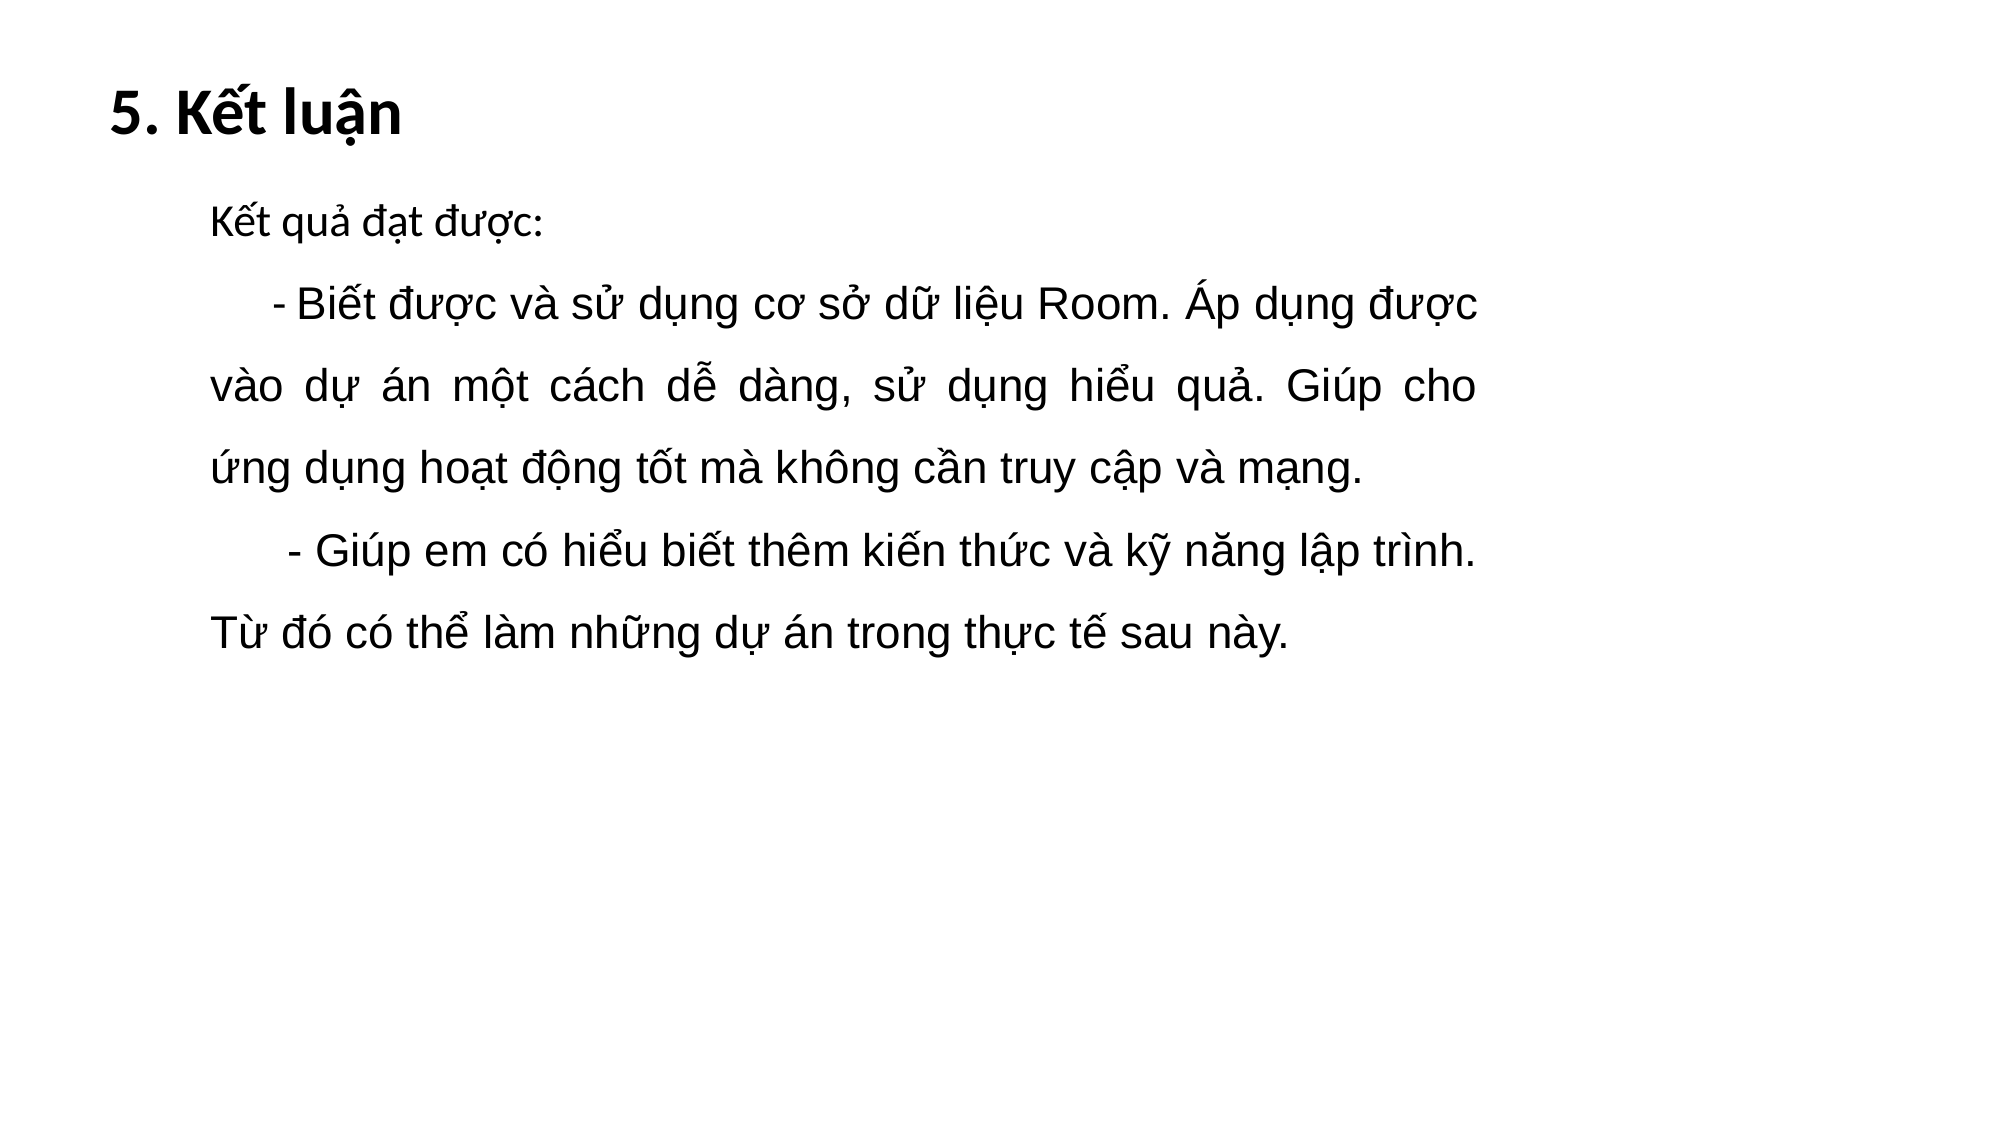

5. Kết luận
Kết quả đạt được:
      - Biết được và sử dụng cơ sở dữ liệu Room. Áp dụng được vào dự án một cách dễ dàng, sử dụng hiểu quả. Giúp cho ứng dụng hoạt động tốt mà không cần truy cập và mạng.
      - Giúp em có hiểu biết thêm kiến thức và kỹ năng lập trình. Từ đó có thể làm những dự án trong thực tế sau này.